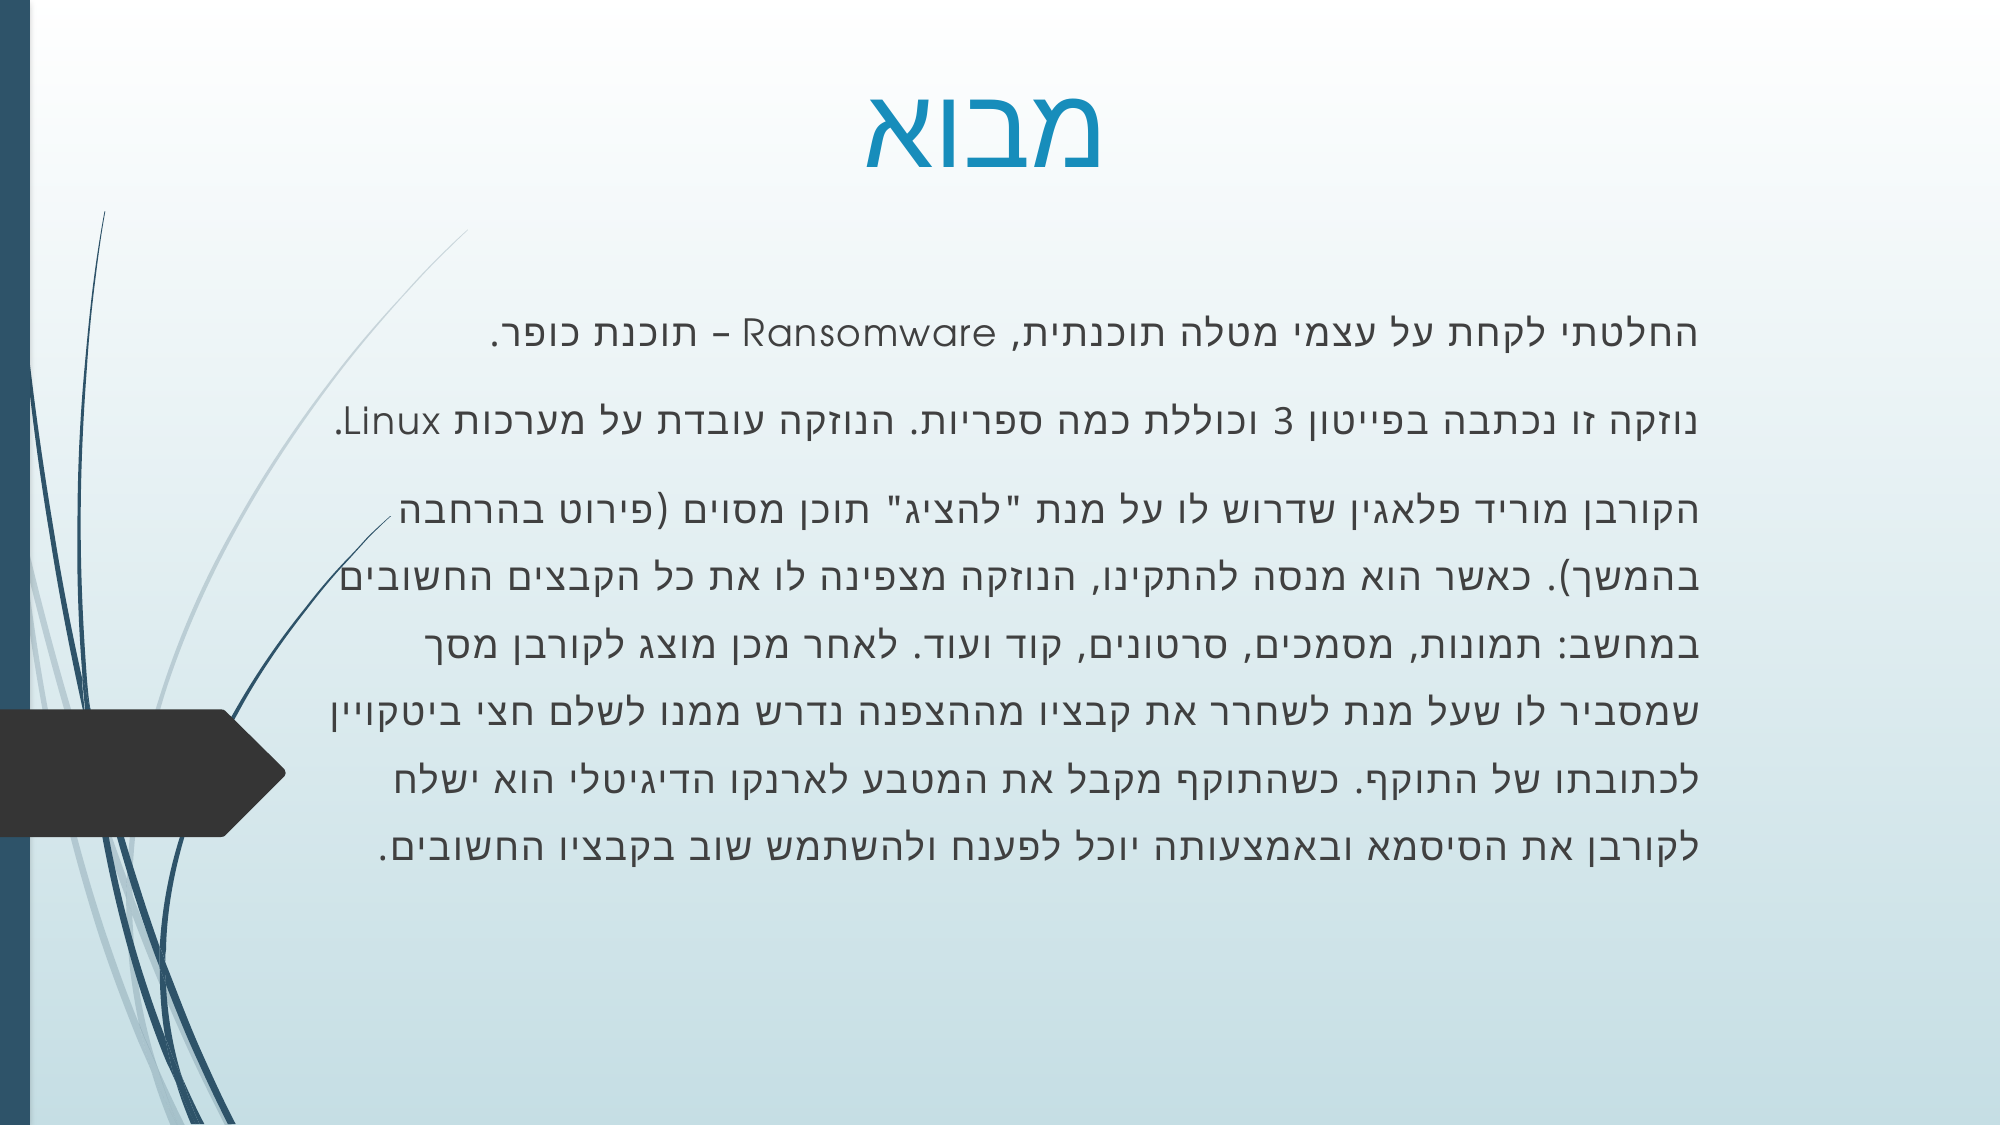

# מבוא
החלטתי לקחת על עצמי מטלה תוכנתית, Ransomware – תוכנת כופר.
נוזקה זו נכתבה בפייטון 3 וכוללת כמה ספריות. הנוזקה עובדת על מערכות Linux.
הקורבן מוריד פלאגין שדרוש לו על מנת "להציג" תוכן מסוים (פירוט בהרחבה בהמשך). כאשר הוא מנסה להתקינו, הנוזקה מצפינה לו את כל הקבצים החשובים במחשב: תמונות, מסמכים, סרטונים, קוד ועוד. לאחר מכן מוצג לקורבן מסך שמסביר לו שעל מנת לשחרר את קבציו מההצפנה נדרש ממנו לשלם חצי ביטקויין לכתובתו של התוקף. כשהתוקף מקבל את המטבע לארנקו הדיגיטלי הוא ישלח לקורבן את הסיסמא ובאמצעותה יוכל לפענח ולהשתמש שוב בקבציו החשובים.